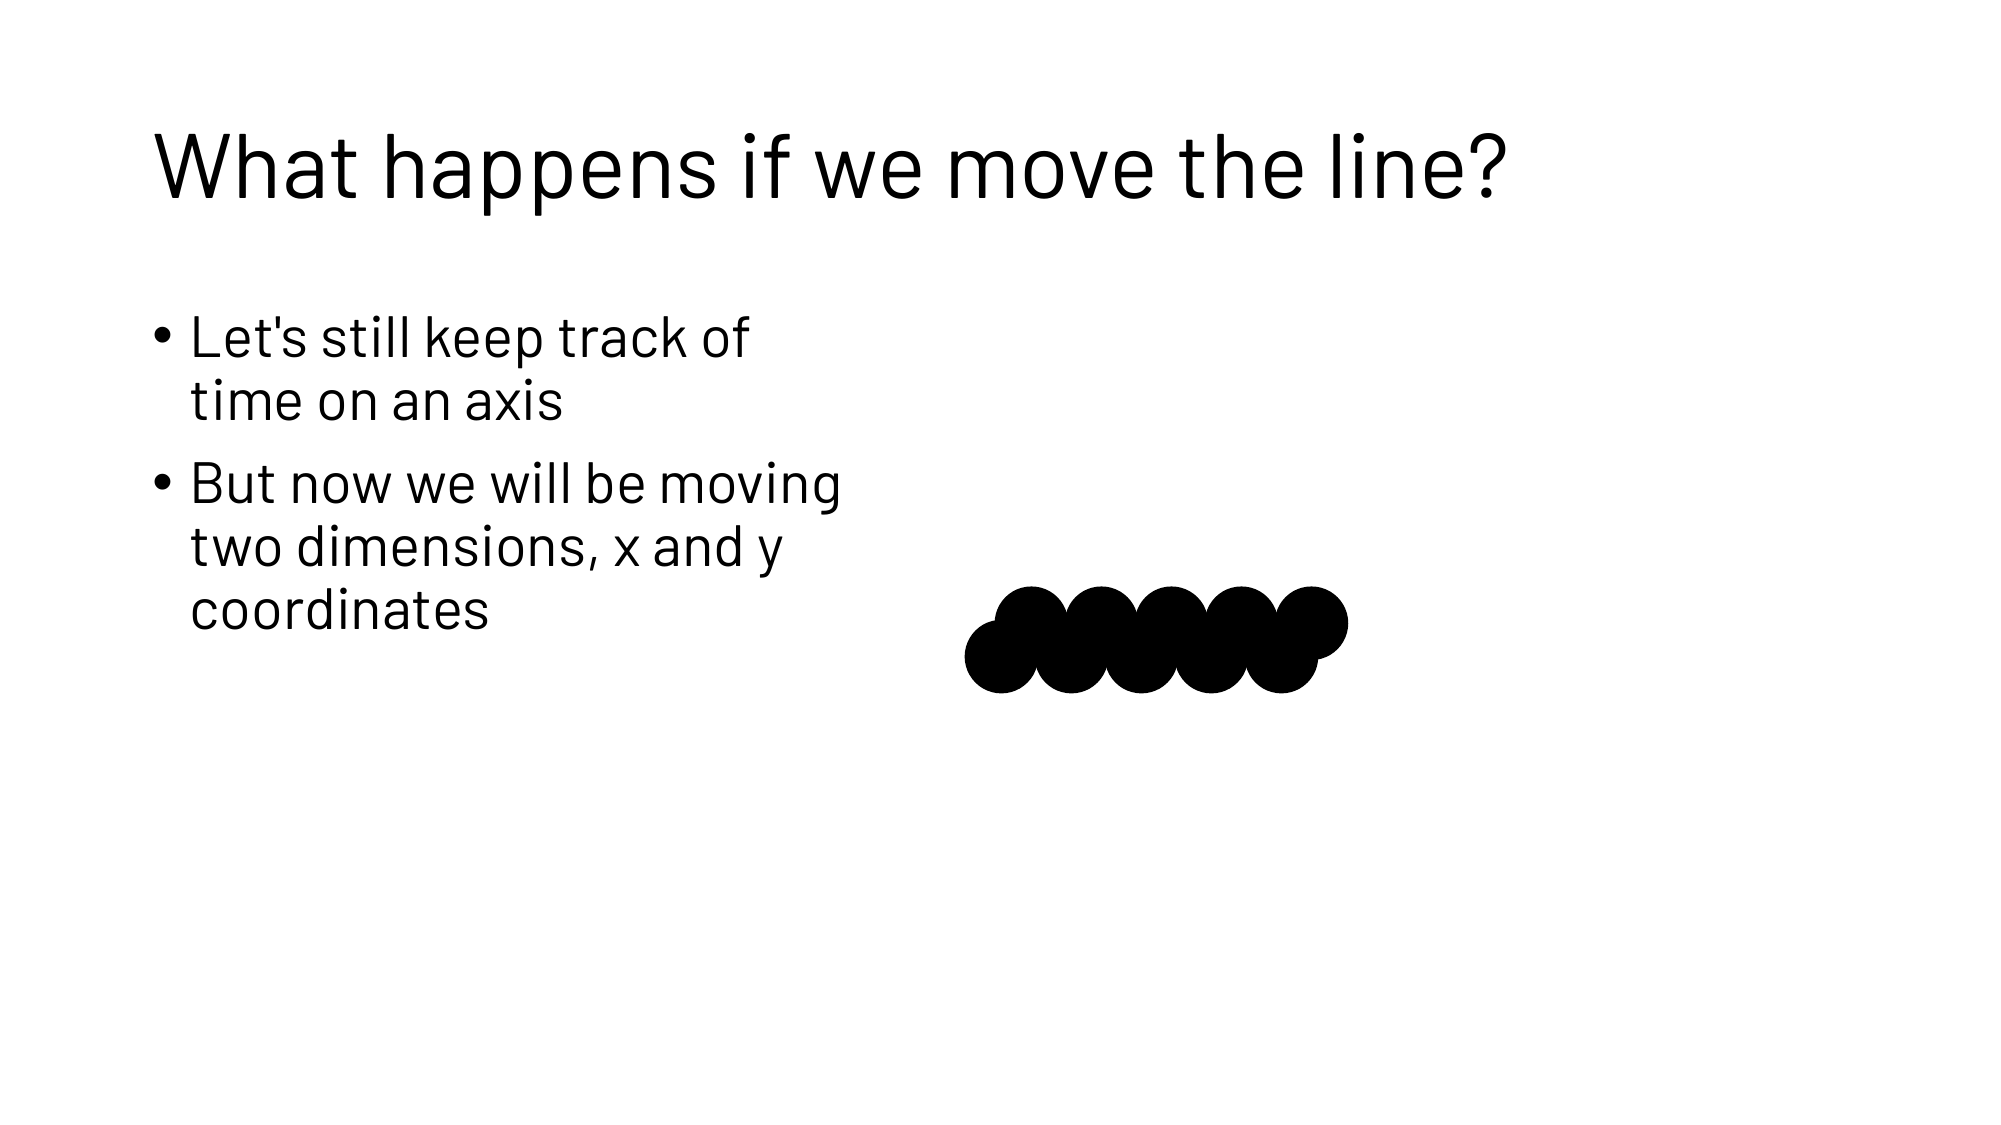

# What happens if we move the line?
Let's still keep track of time on an axis
But now we will be moving two dimensions, x and y coordinates